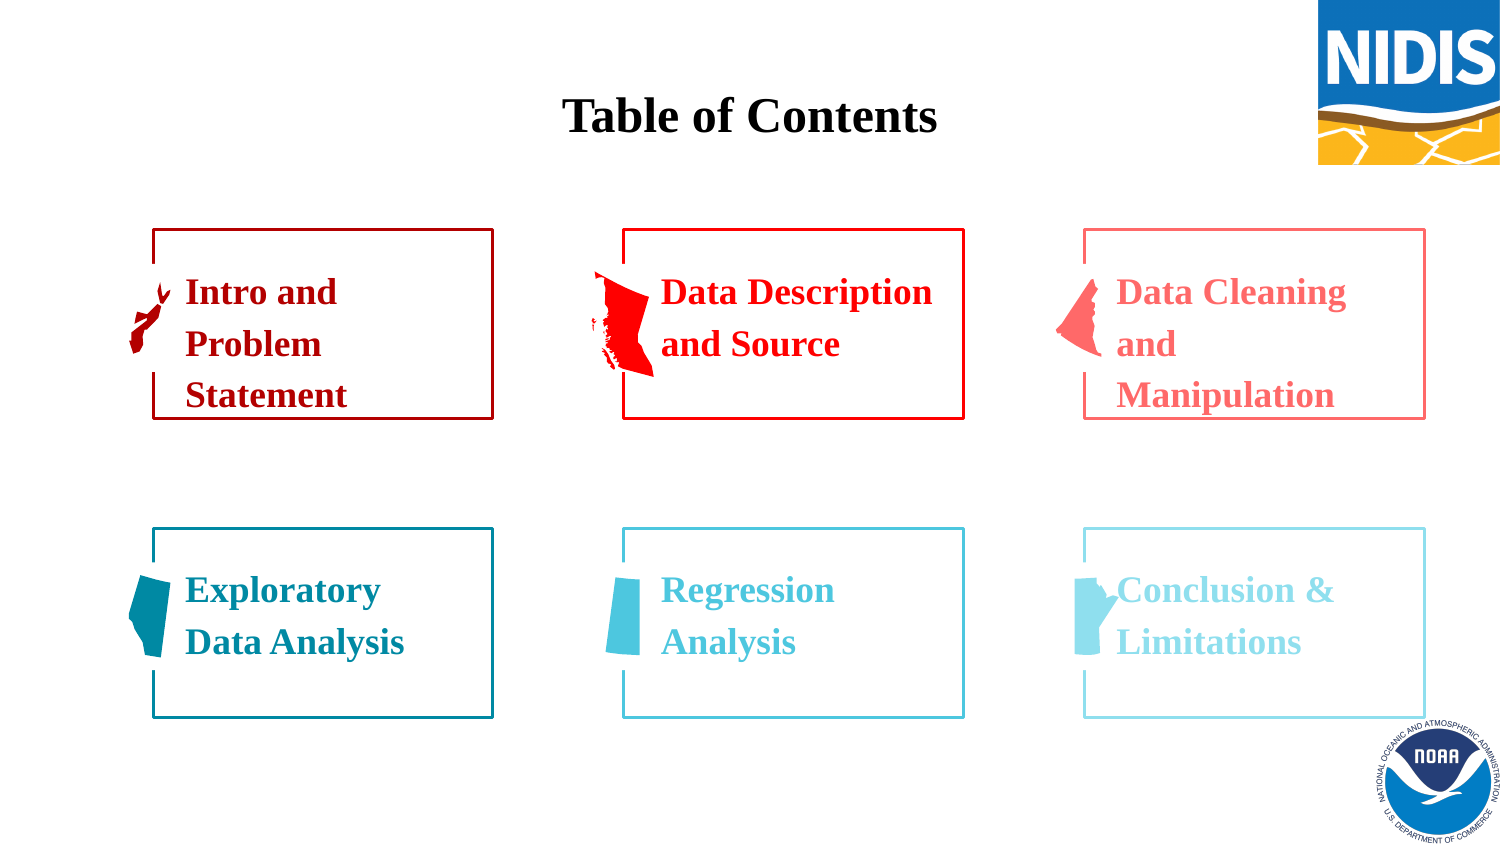

# Table of Contents

Intro and Problem Statement
Data Description and Source
Data Cleaning and Manipulation

Exploratory Data Analysis
Regression Analysis
Conclusion & Limitations